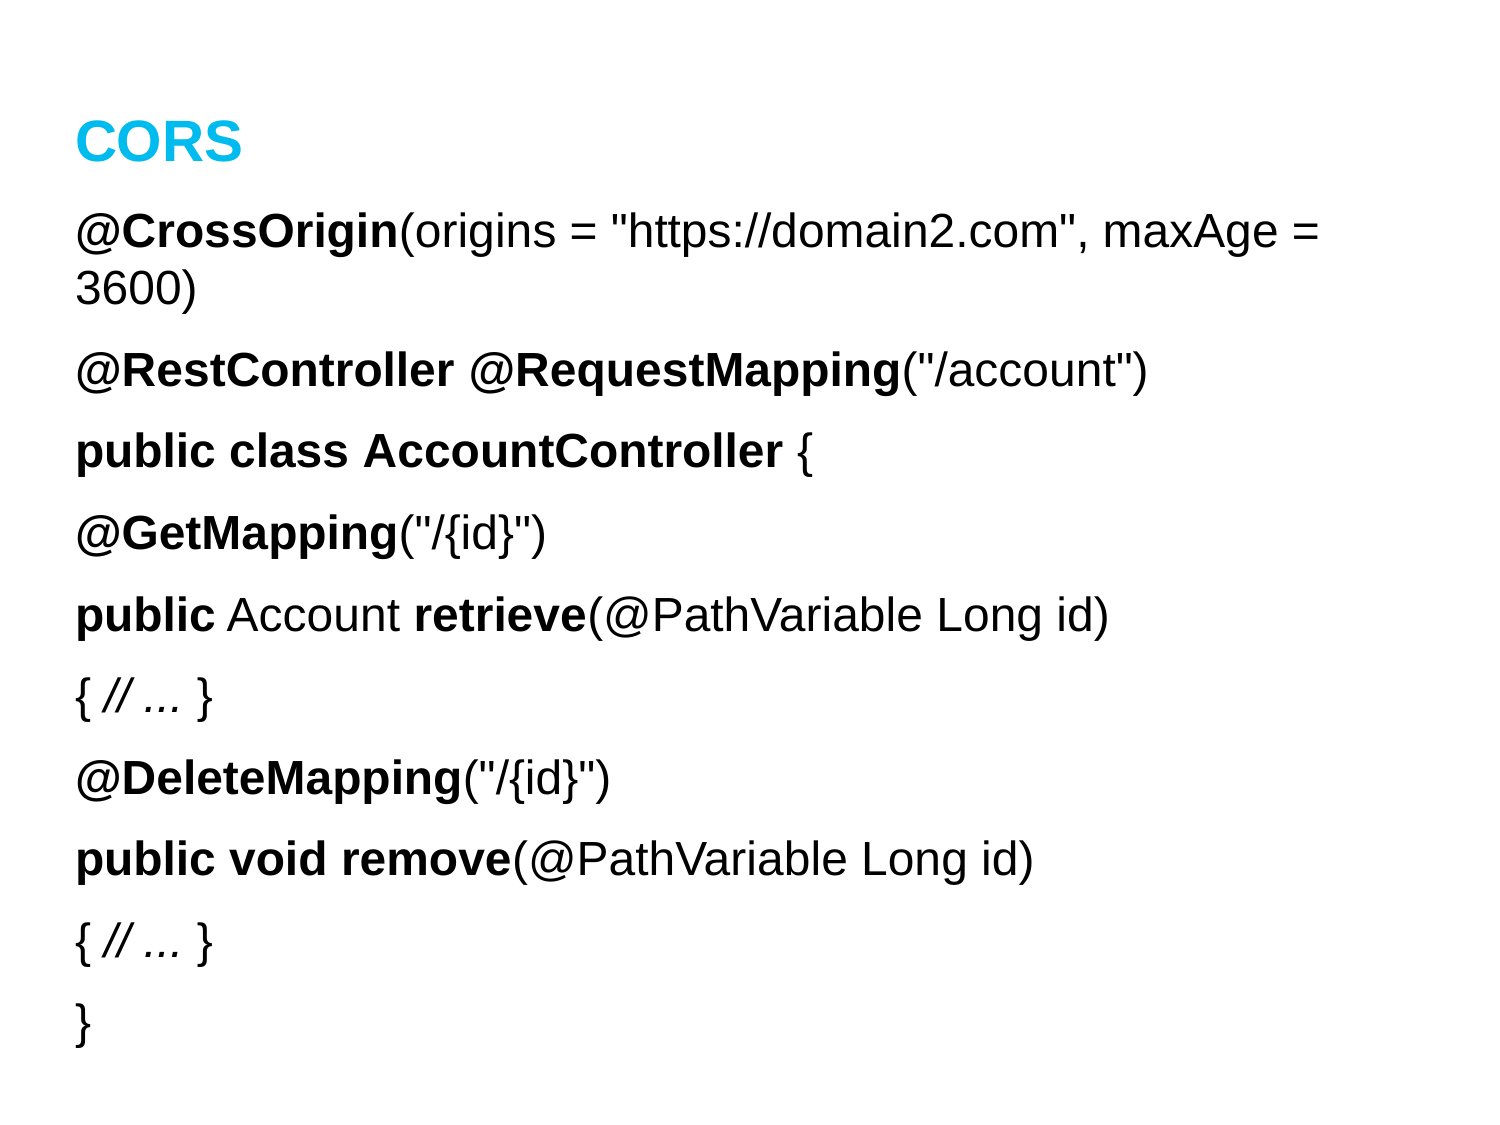

# CORS
@CrossOrigin(origins = "https://domain2.com", maxAge = 3600)
@RestController @RequestMapping("/account")
public class AccountController {
@GetMapping("/{id}")
public Account retrieve(@PathVariable Long id)
{ // ... }
@DeleteMapping("/{id}")
public void remove(@PathVariable Long id)
{ // ... }
}